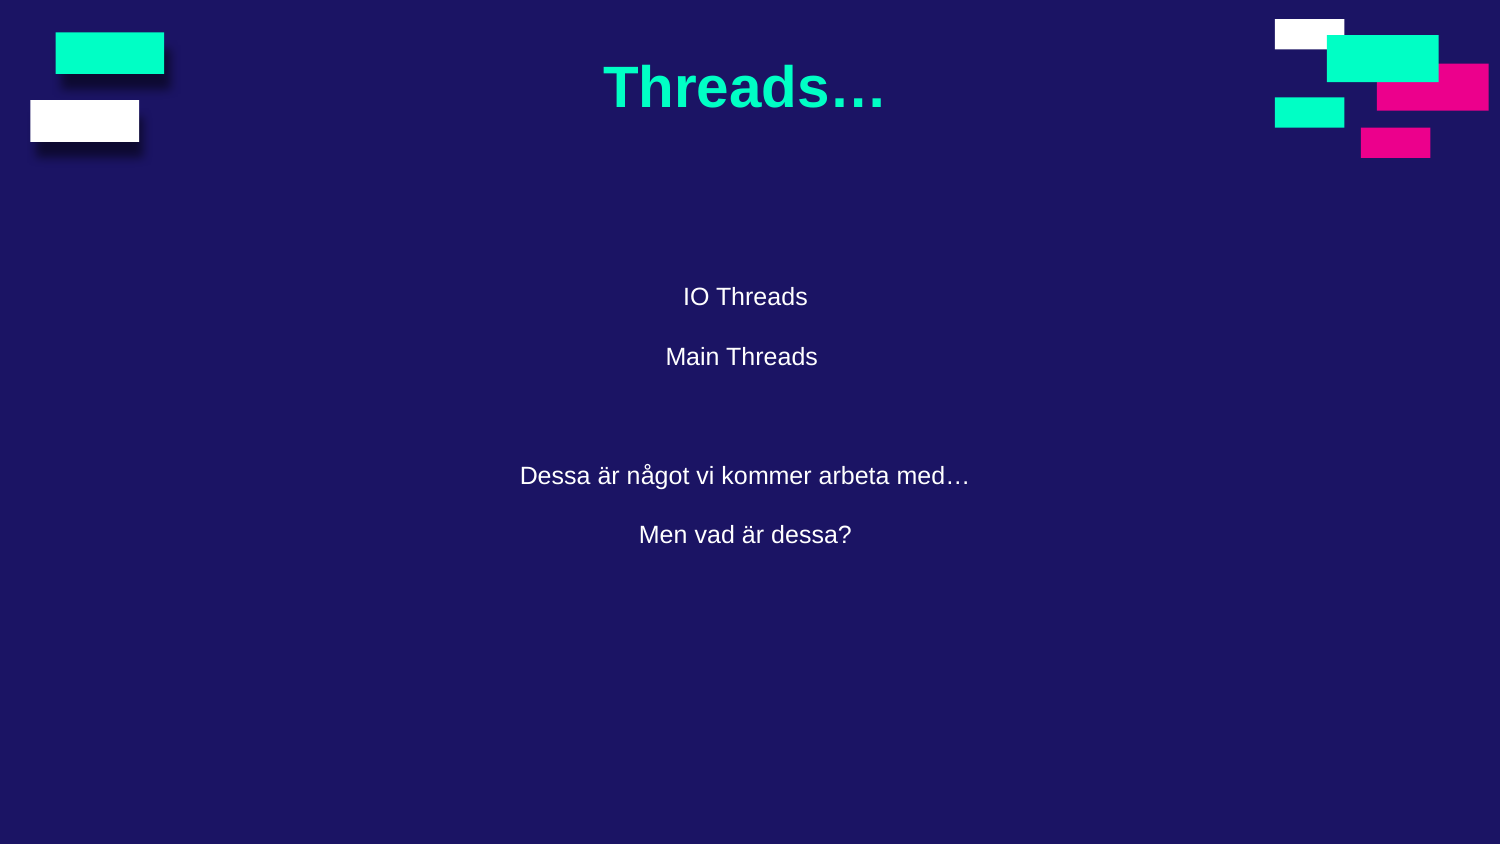

Threads…

IO Threads
Main Threads

Dessa är något vi kommer arbeta med…
Men vad är dessa?